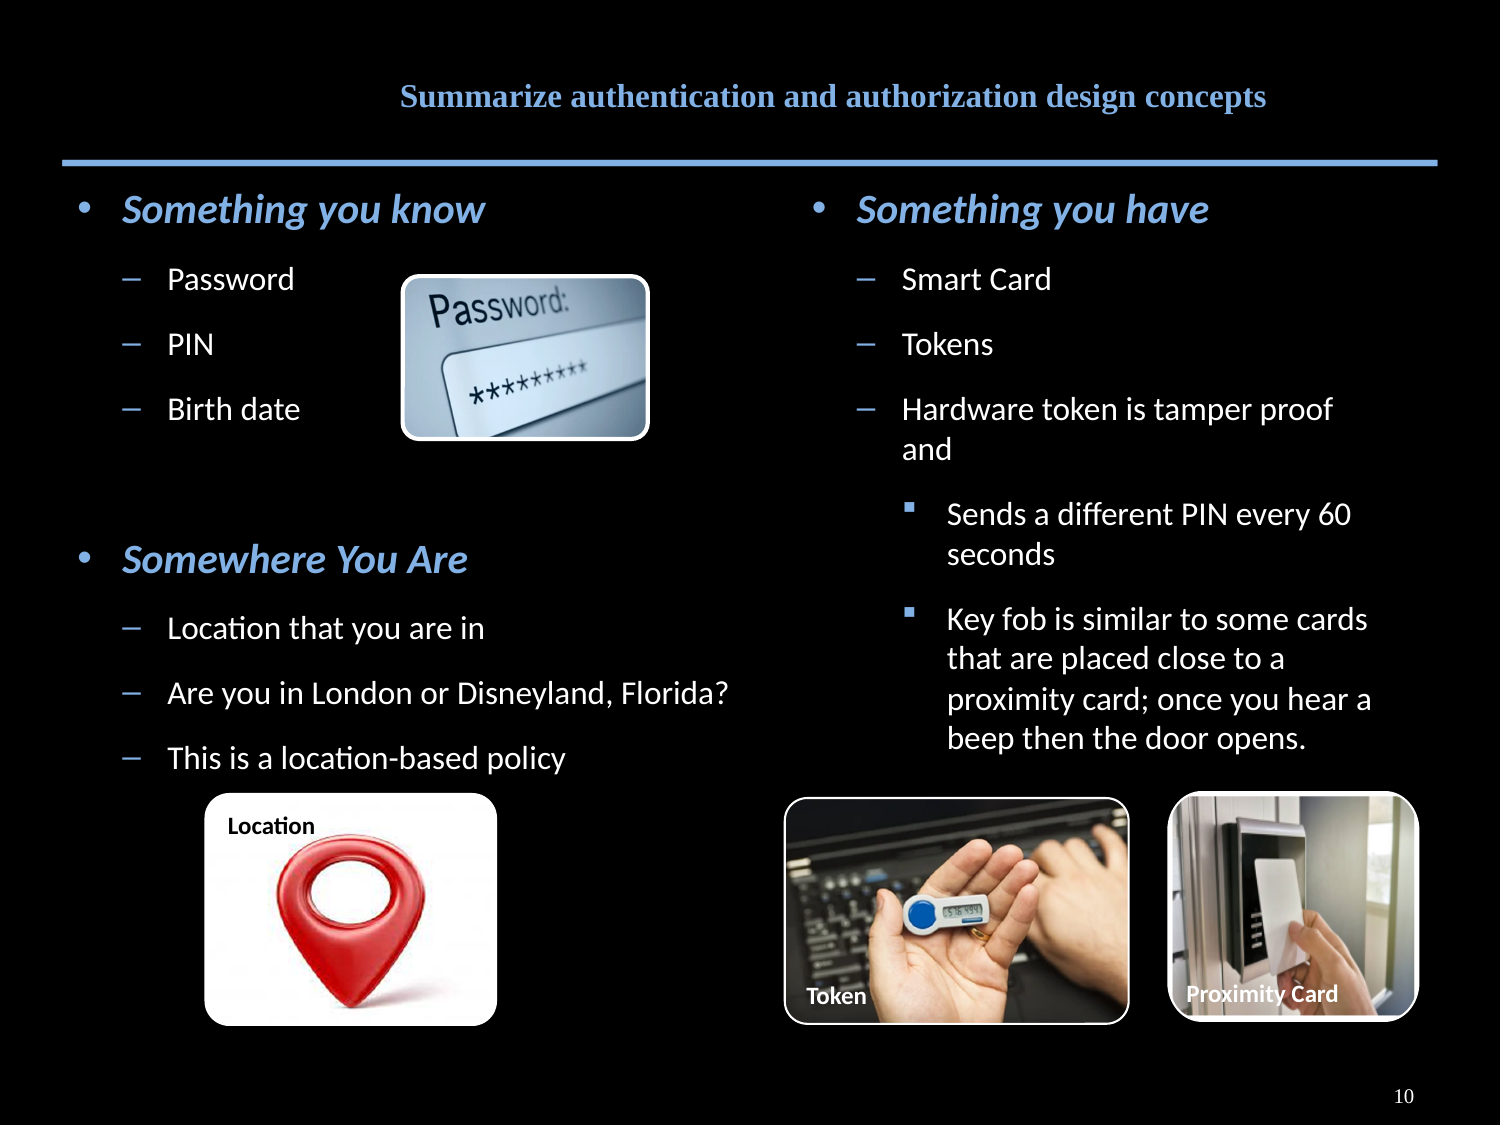

# Summarize authentication and authorization design concepts
Something you know
Password
PIN
Birth date

Somewhere You Are
Location that you are in
Are you in London or Disneyland, Florida?
This is a location-based policy

Something you have
Smart Card
Tokens
Hardware token is tamper proof and
Sends a different PIN every 60 seconds
Key fob is similar to some cards that are placed close to a proximity card; once you hear a beep then the door opens.

Proximity Card
Location
Token
10